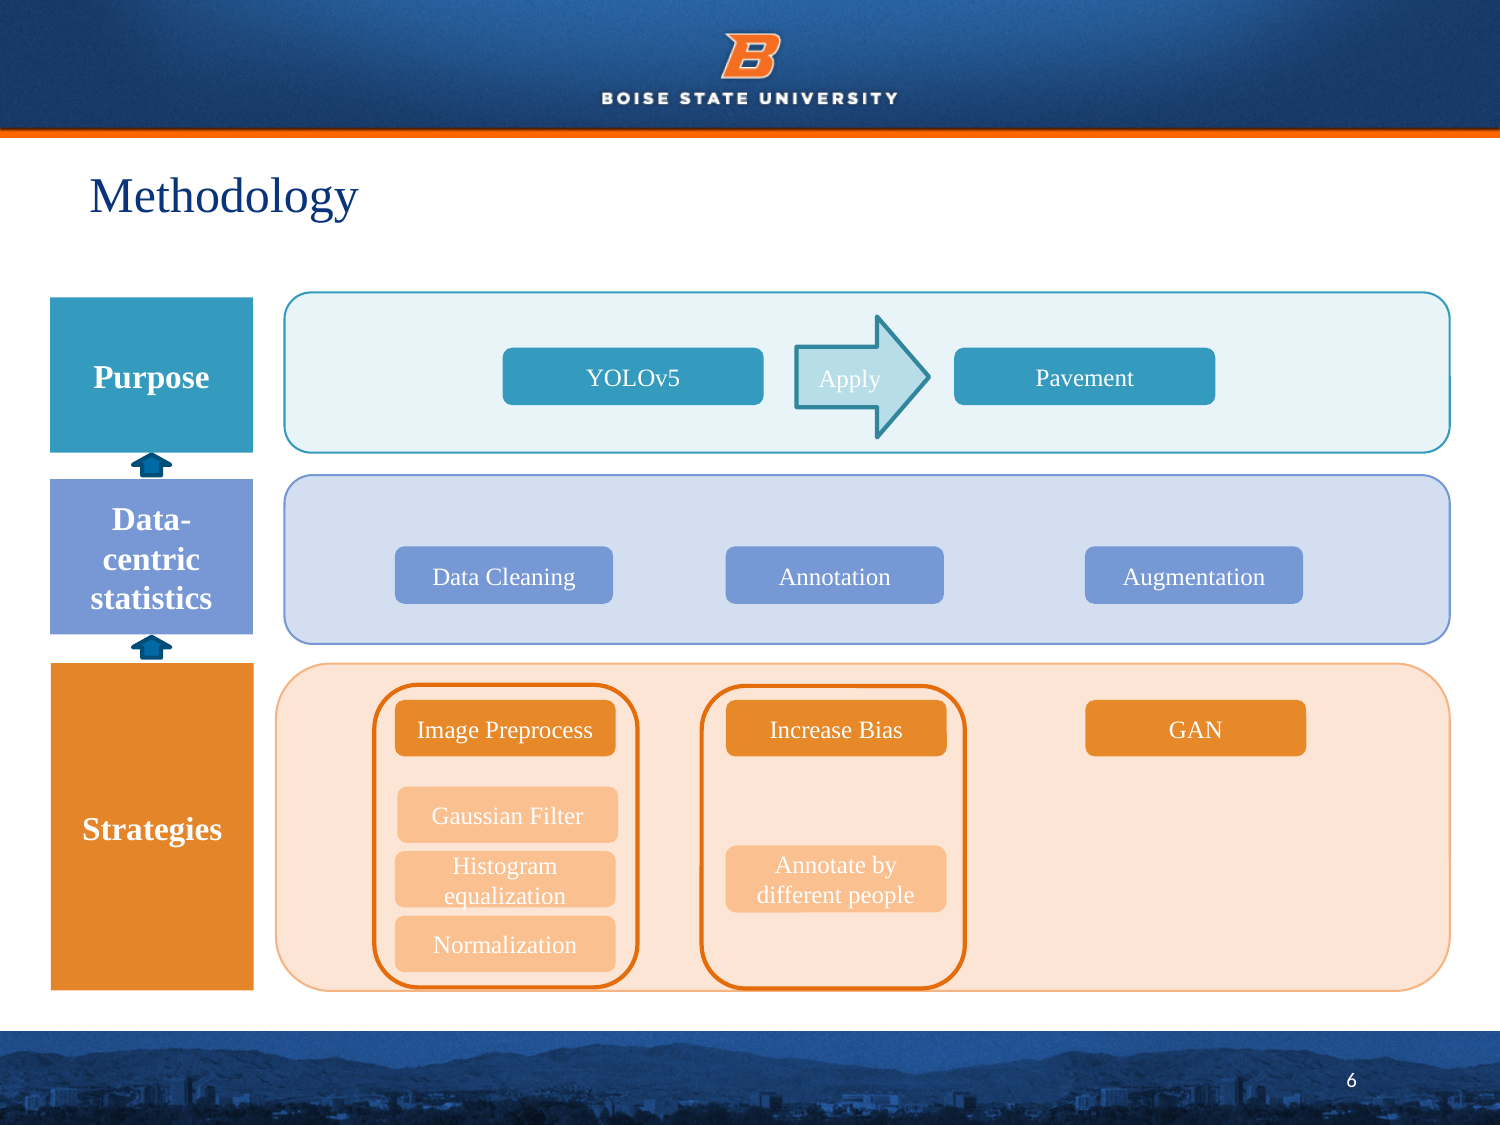

# Methodology

Purpose
Apply
YOLOv5
Pavement

Data-centric statistics
Annotation
Augmentation
Data Cleaning

Strategies

GAN
Increase Bias
Image Preprocess
Gaussian Filter
Annotate by different people
Histogram equalization
Normalization